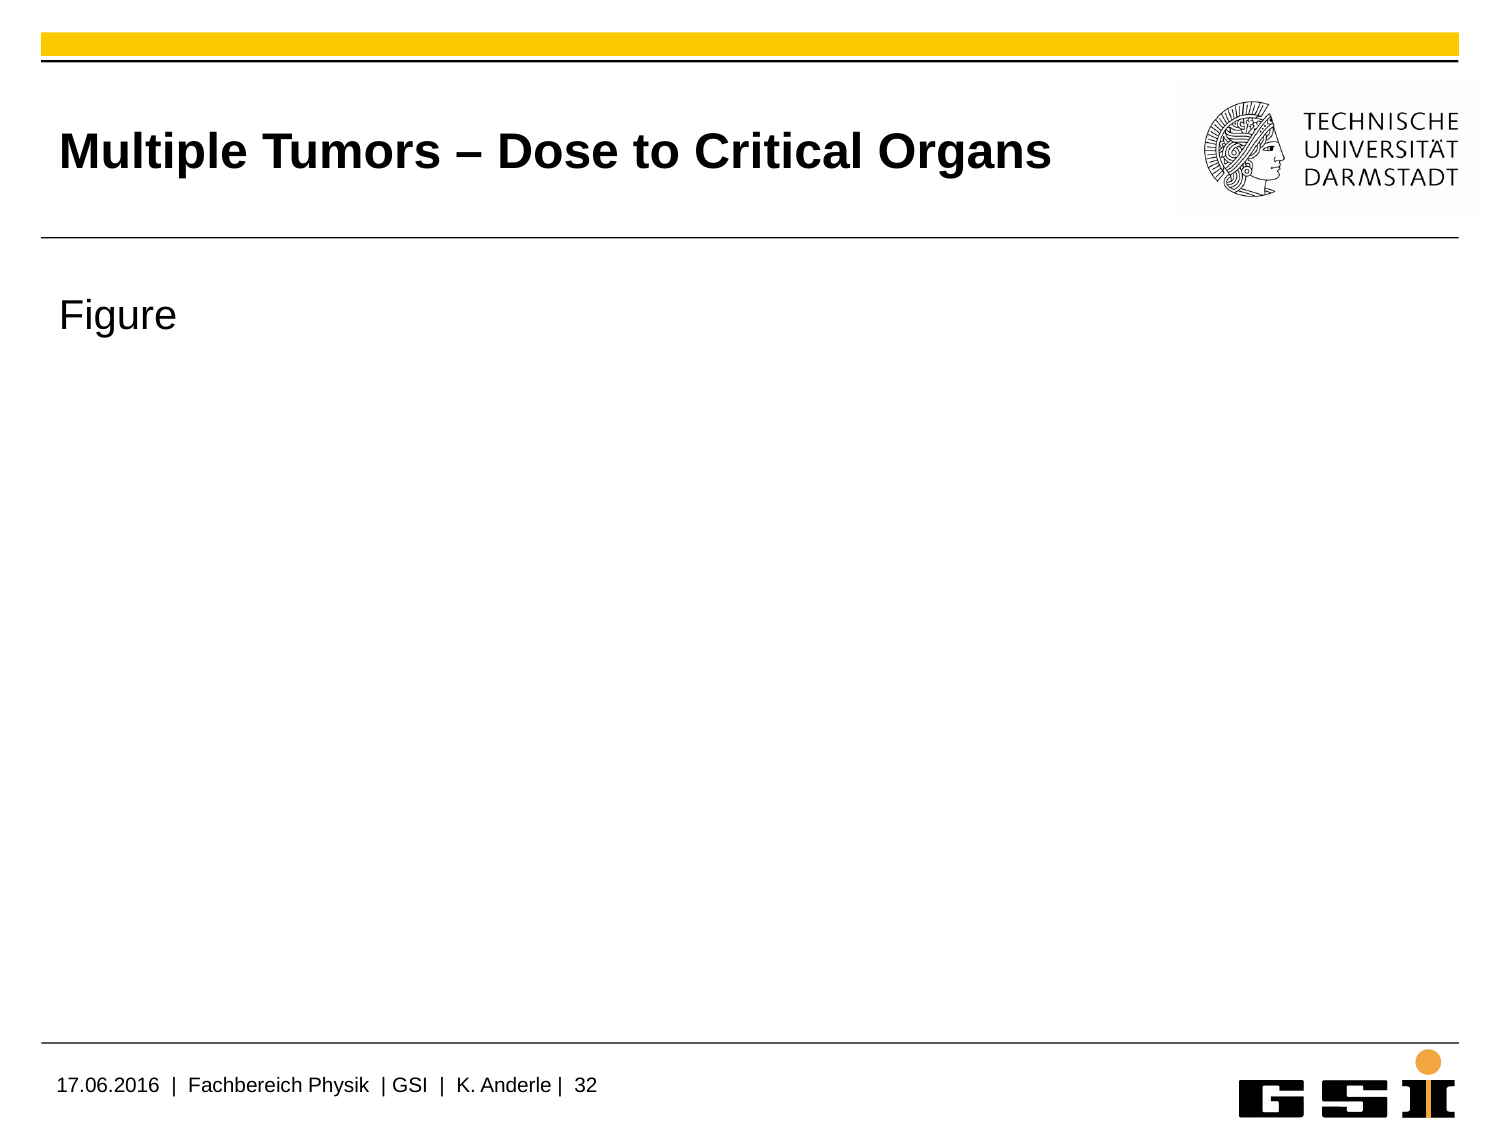

# Multiple Tumors – Dose to Critical Organs
Figure